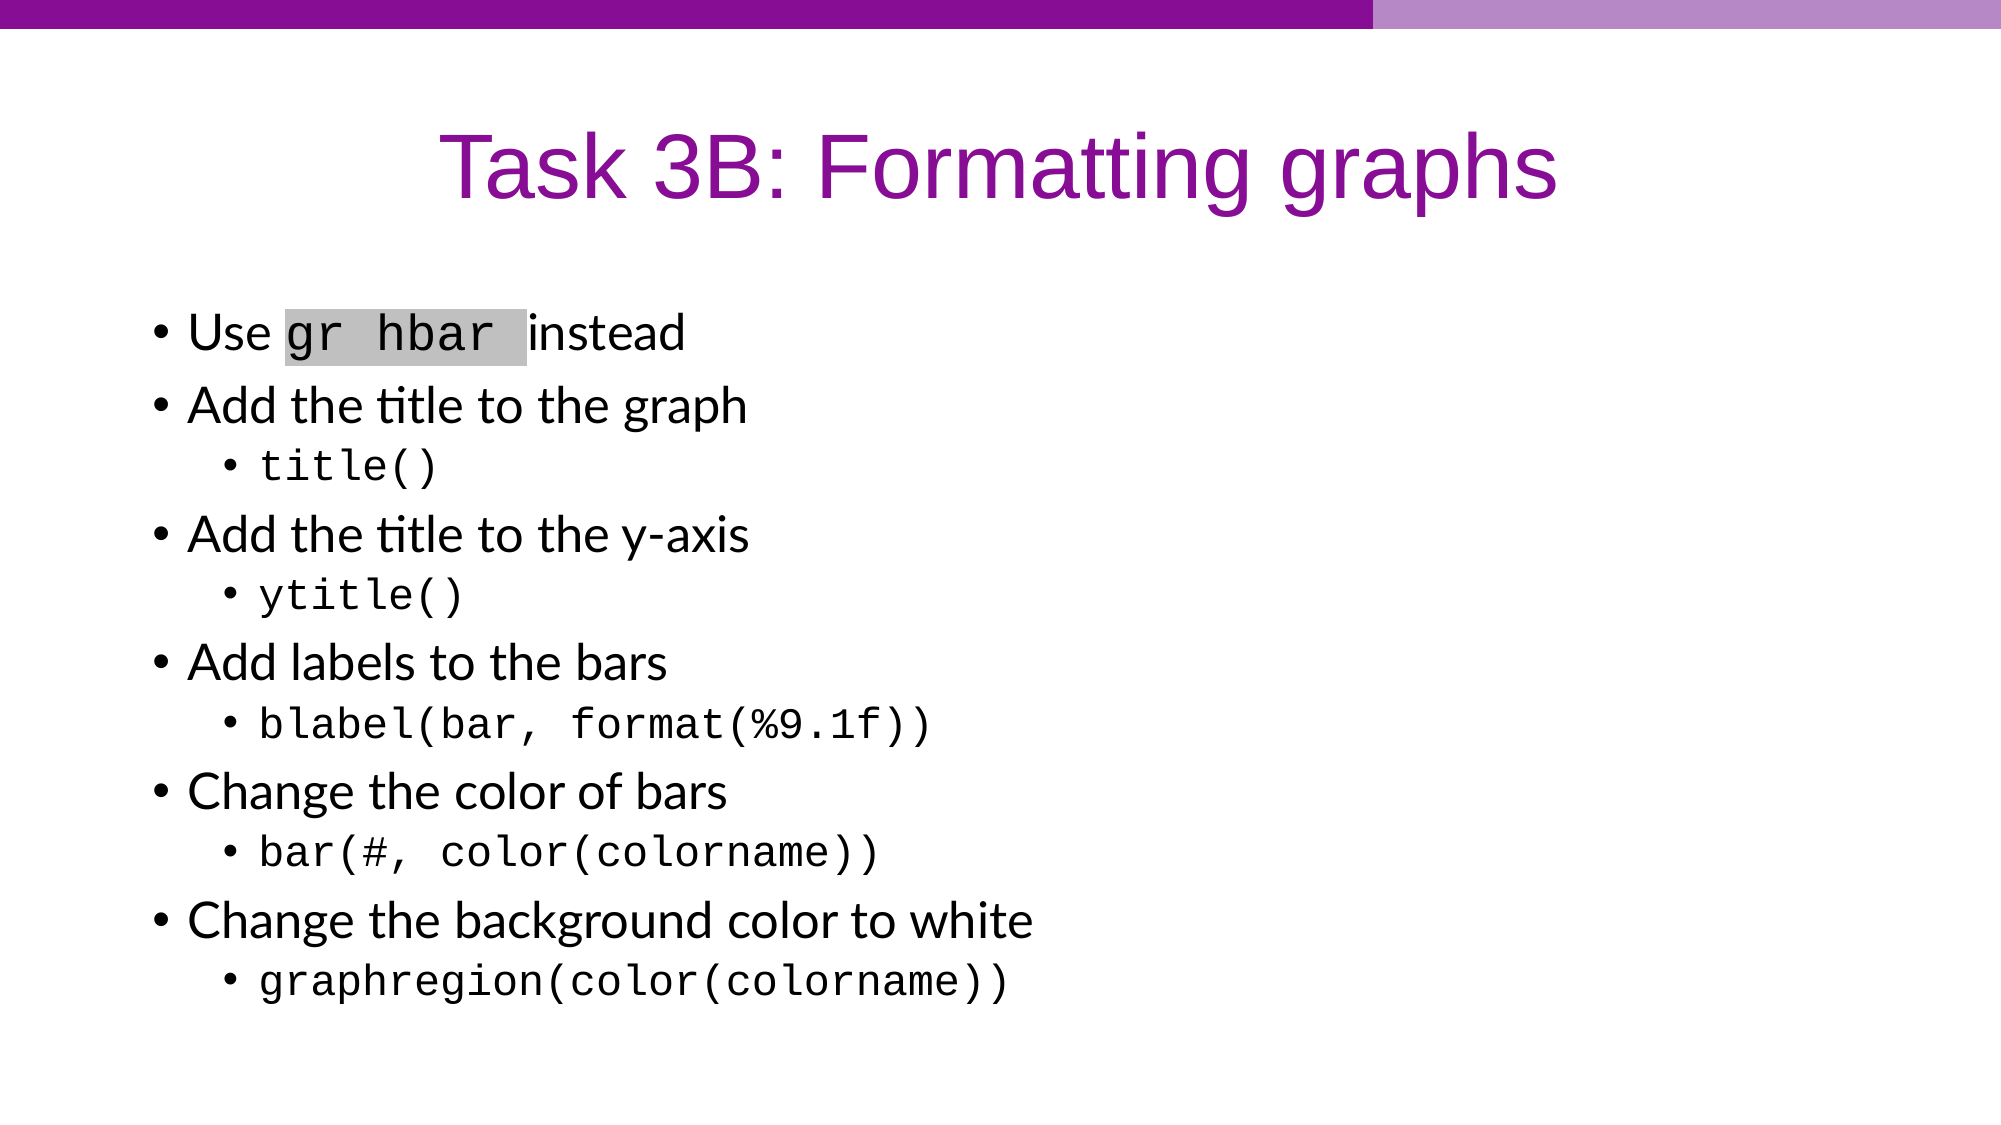

# Task 3B: Formatting graphs
Use gr hbar instead
Add the title to the graph
title()
Add the title to the y-axis
ytitle()
Add labels to the bars
blabel(bar, format(%9.1f))
Change the color of bars
bar(#, color(colorname))
Change the background color to white
graphregion(color(colorname))